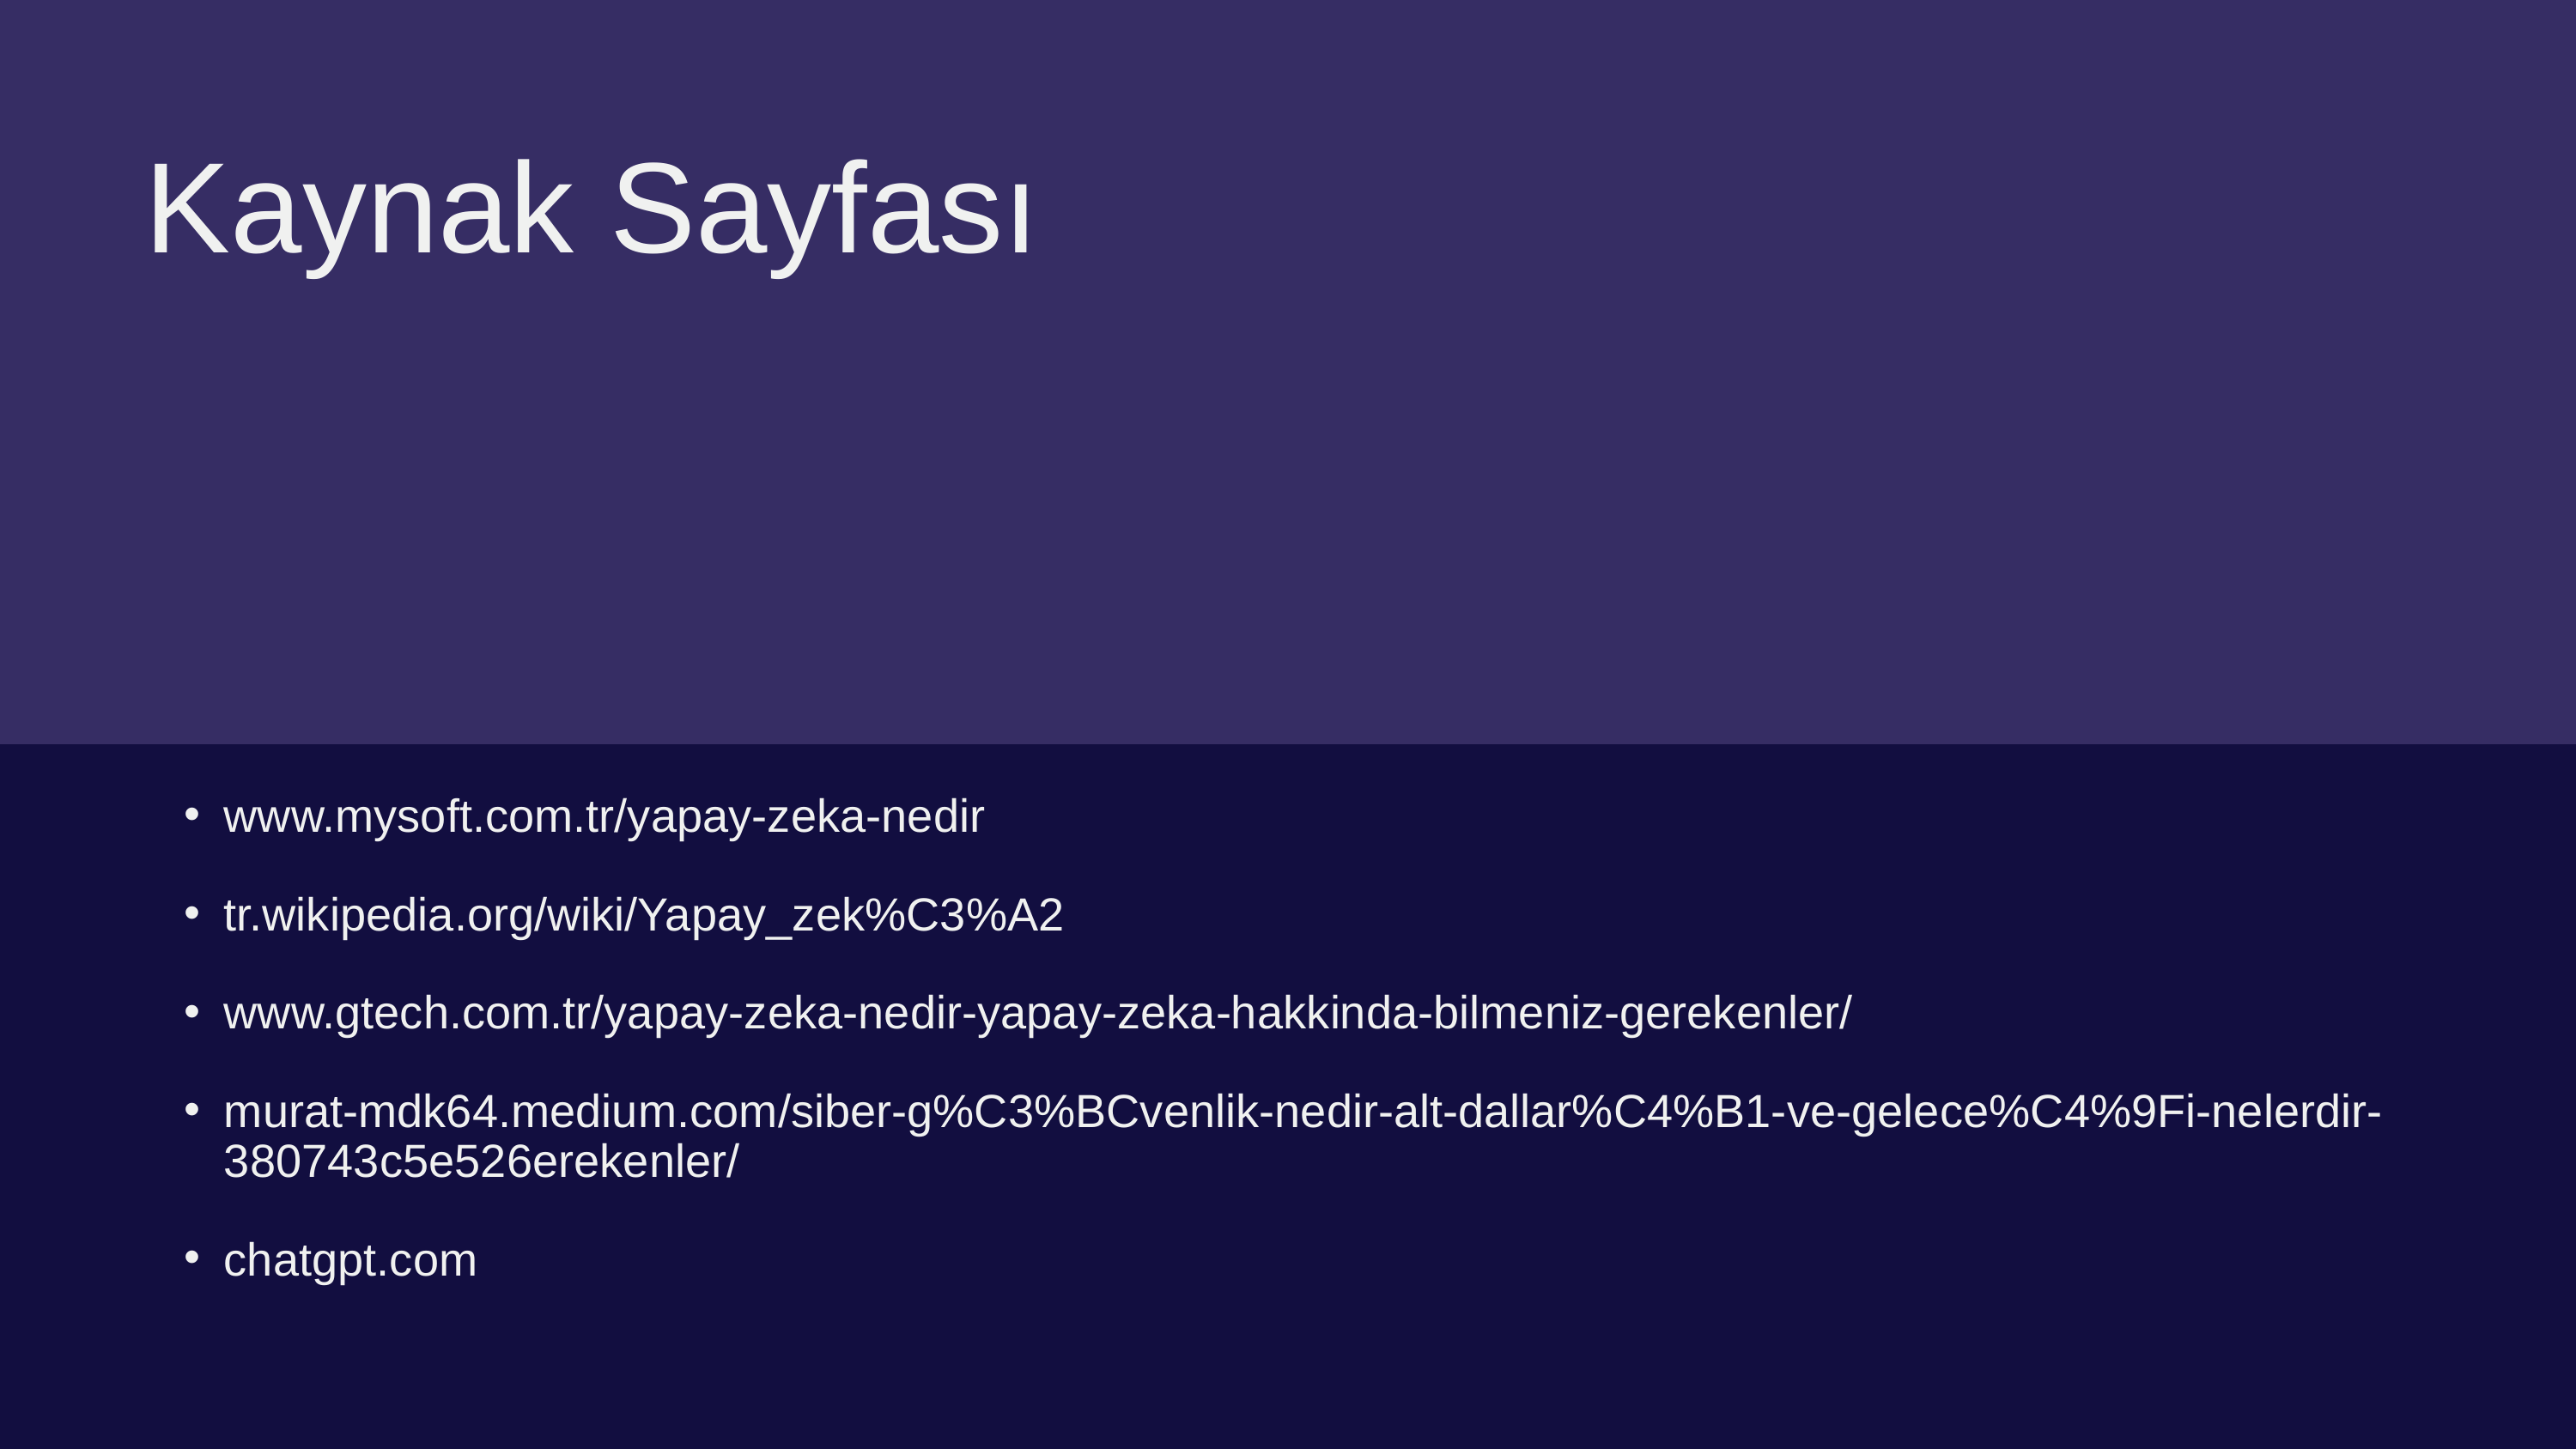

Kaynak Sayfası

www.mysoft.com.tr/yapay-zeka-nedir

tr.wikipedia.org/wiki/Yapay_zek%C3%A2

www.gtech.com.tr/yapay-zeka-nedir-yapay-zeka-hakkinda-bilmeniz-gerekenler/

murat-mdk64.medium.com/siber-g%C3%BCvenlik-nedir-alt-dallar%C4%B1-ve-gelece%C4%9Fi-nelerdir-380743c5e526erekenler/

chatgpt.com